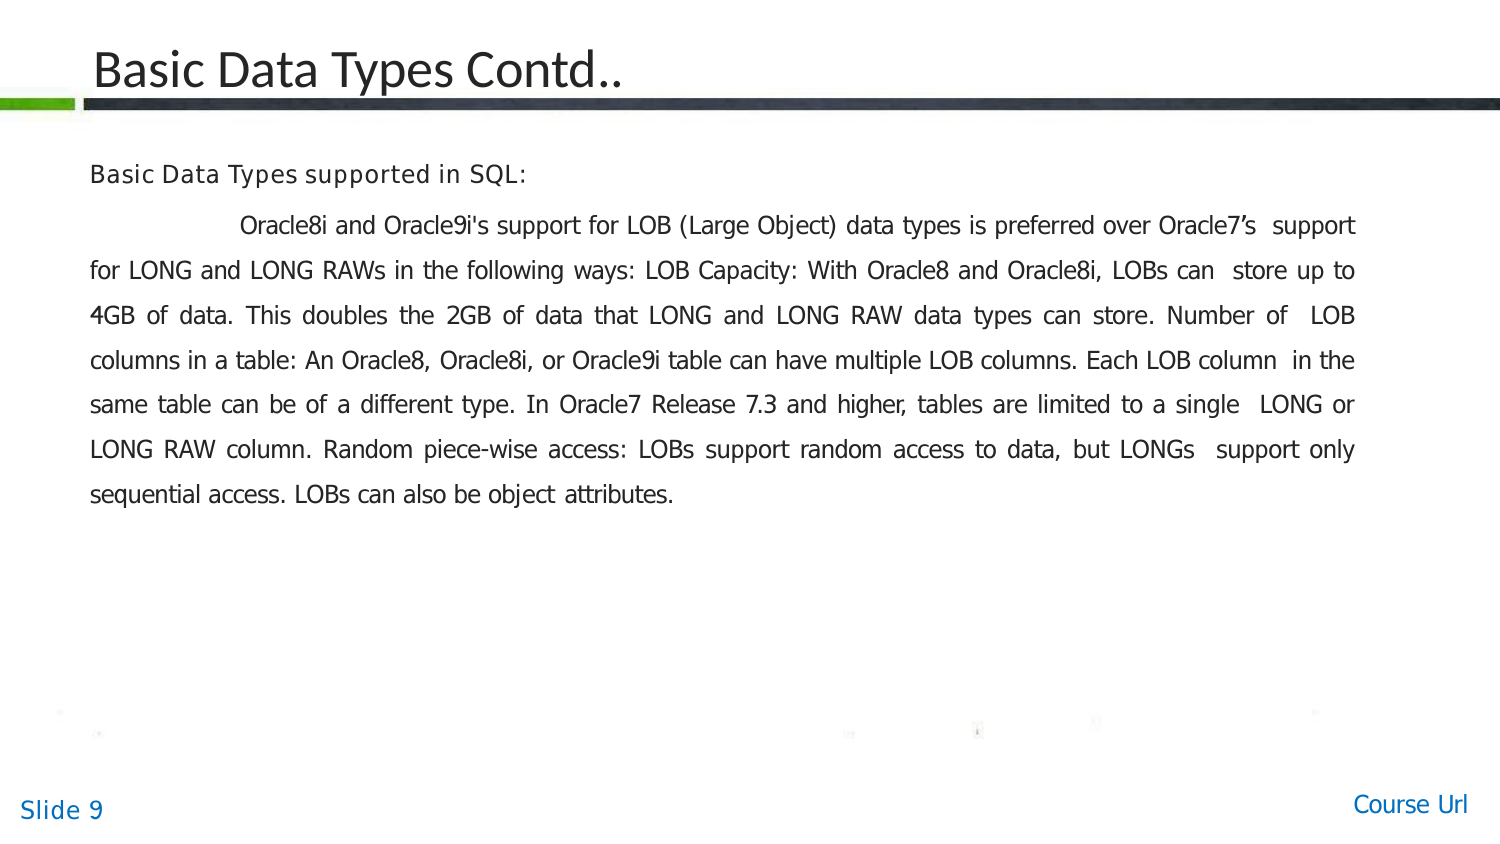

# Basic Data Types Contd..
Basic Data Types supported in SQL:
Oracle8i and Oracle9i's support for LOB (Large Object) data types is preferred over Oracle7’s  support for LONG and LONG RAWs in the following ways: LOB Capacity: With Oracle8 and Oracle8i, LOBs can  store up to 4GB of data. This doubles the 2GB of data that LONG and LONG RAW data types can store. Number of  LOB columns in a table: An Oracle8, Oracle8i, or Oracle9i table can have multiple LOB columns. Each LOB column  in the same table can be of a different type. In Oracle7 Release 7.3 and higher, tables are limited to a single  LONG or LONG RAW column. Random piece-wise access: LOBs support random access to data, but LONGs  support only sequential access. LOBs can also be object attributes.
Course Url
Slide 9